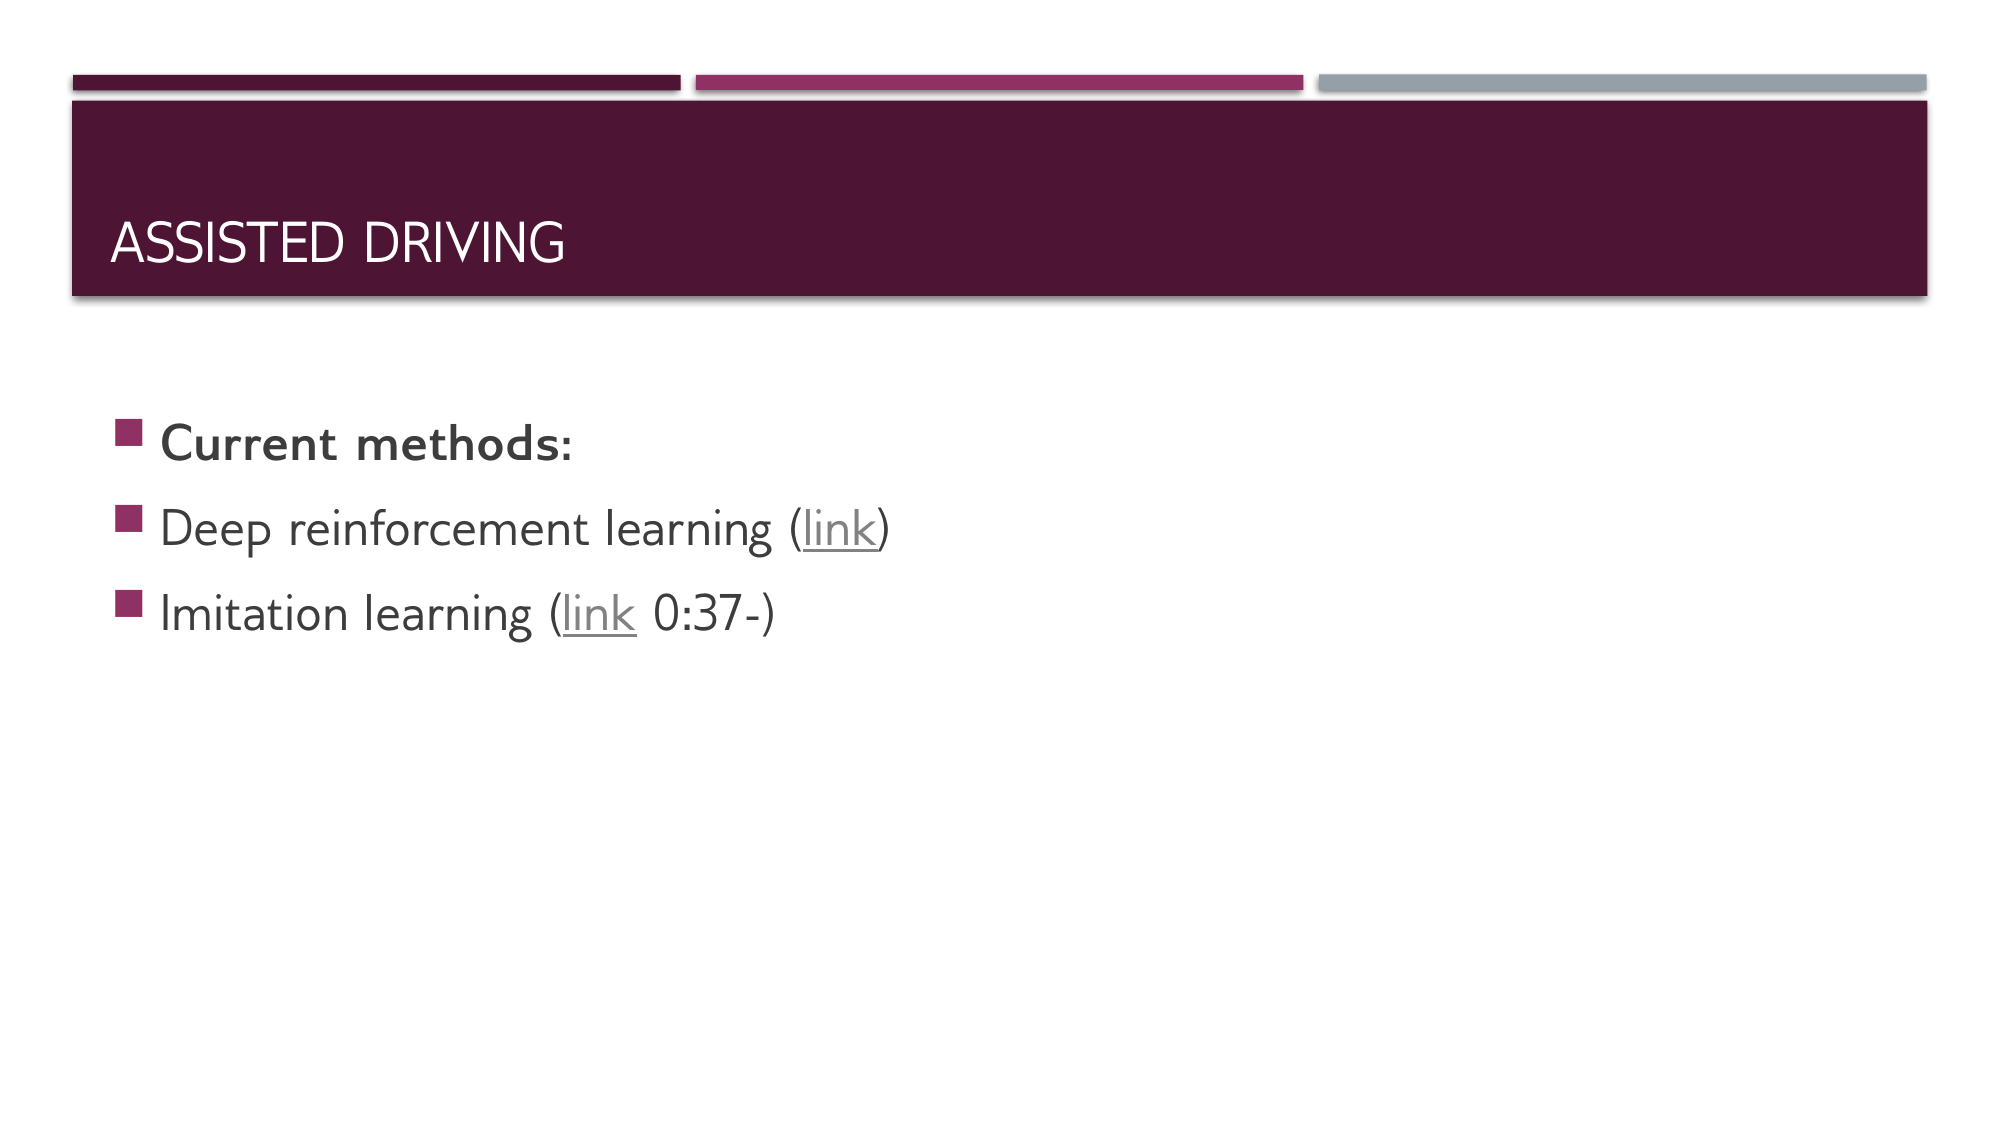

# ASSISTED DRIVING
Current methods:
Deep reinforcement learning (link)
Imitation learning (link 0:37-)